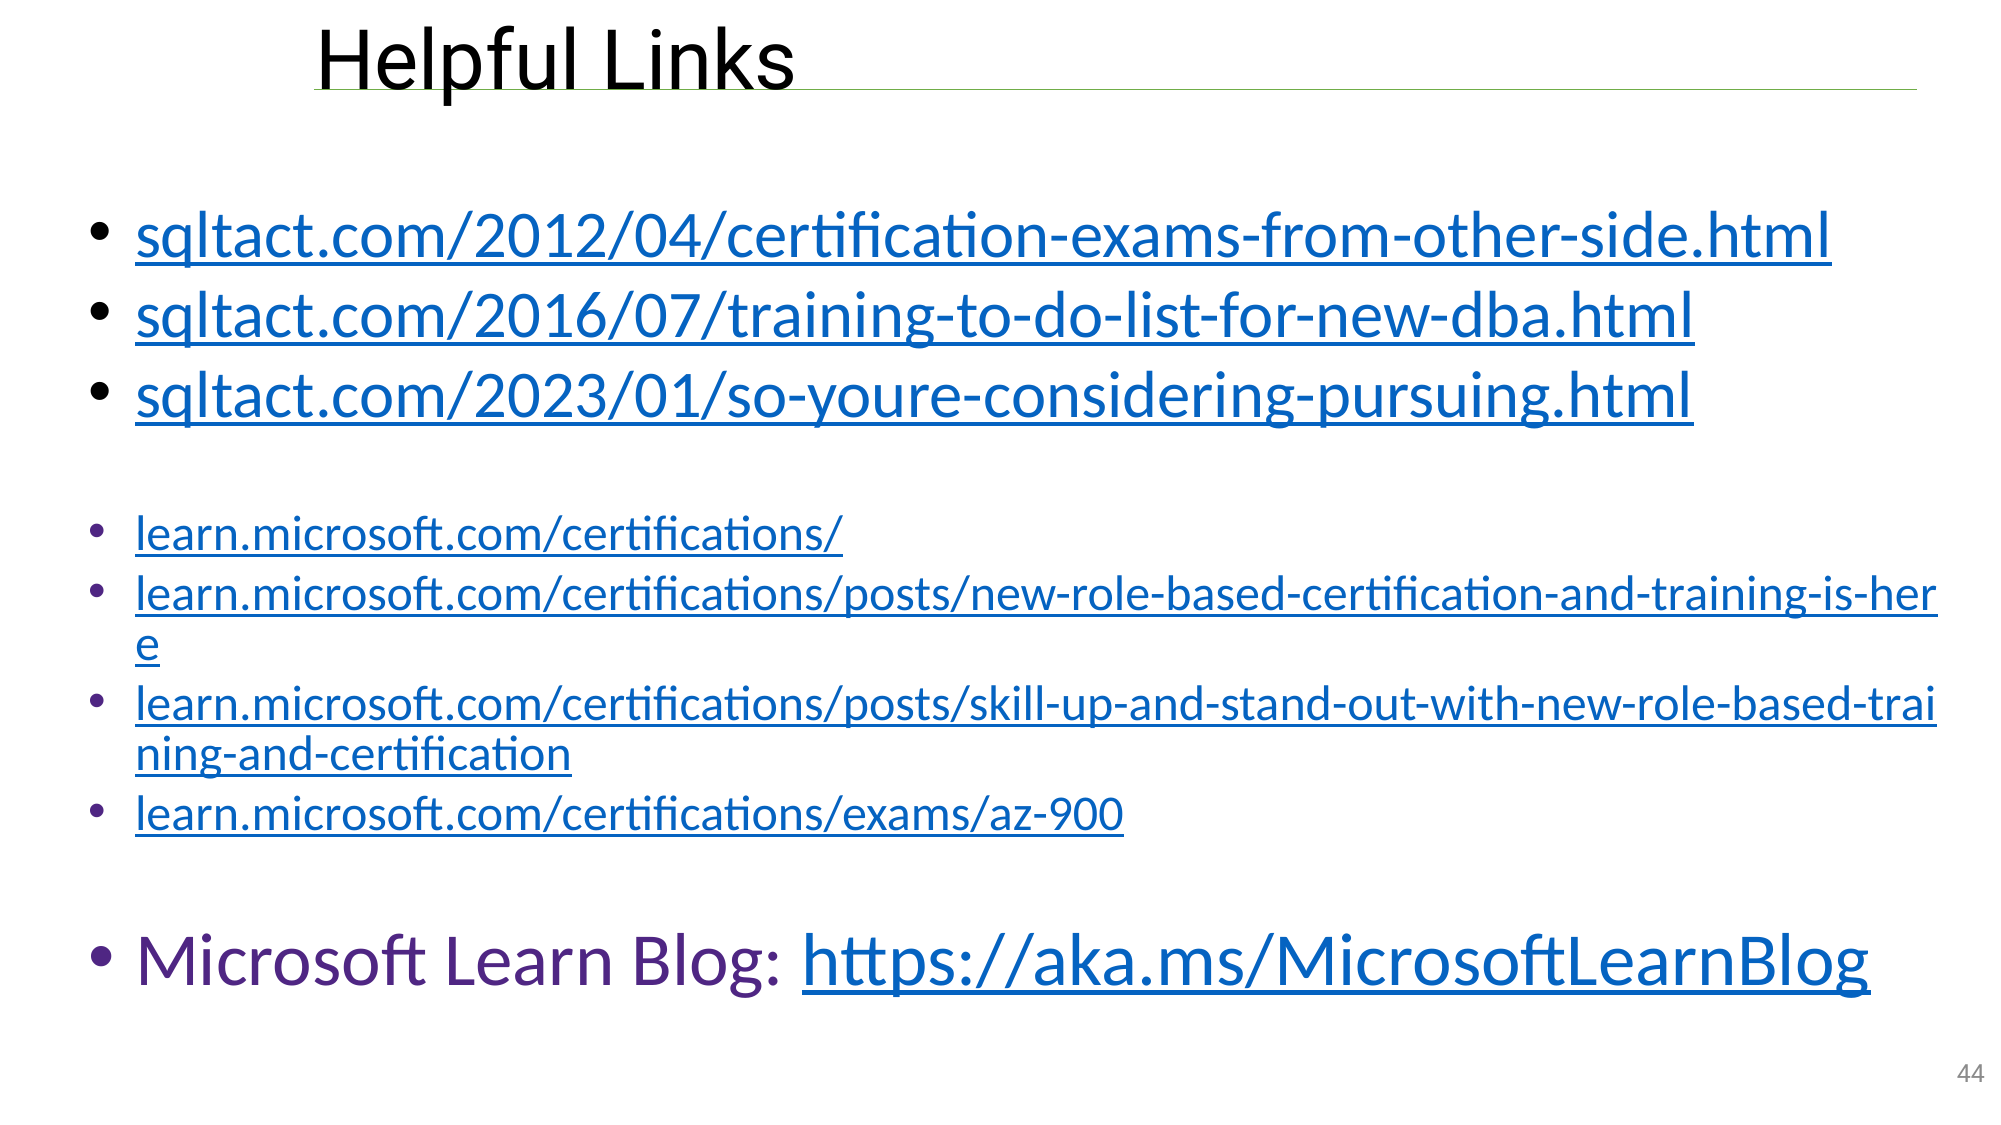

# Helpful Links
sqltact.com/2012/04/certification-exams-from-other-side.html
sqltact.com/2016/07/training-to-do-list-for-new-dba.html
sqltact.com/2023/01/so-youre-considering-pursuing.html

learn.microsoft.com/certifications/
learn.microsoft.com/certifications/posts/new-role-based-certification-and-training-is-here
learn.microsoft.com/certifications/posts/skill-up-and-stand-out-with-new-role-based-training-and-certification
learn.microsoft.com/certifications/exams/az-900

Microsoft Learn Blog: https://aka.ms/MicrosoftLearnBlog

44